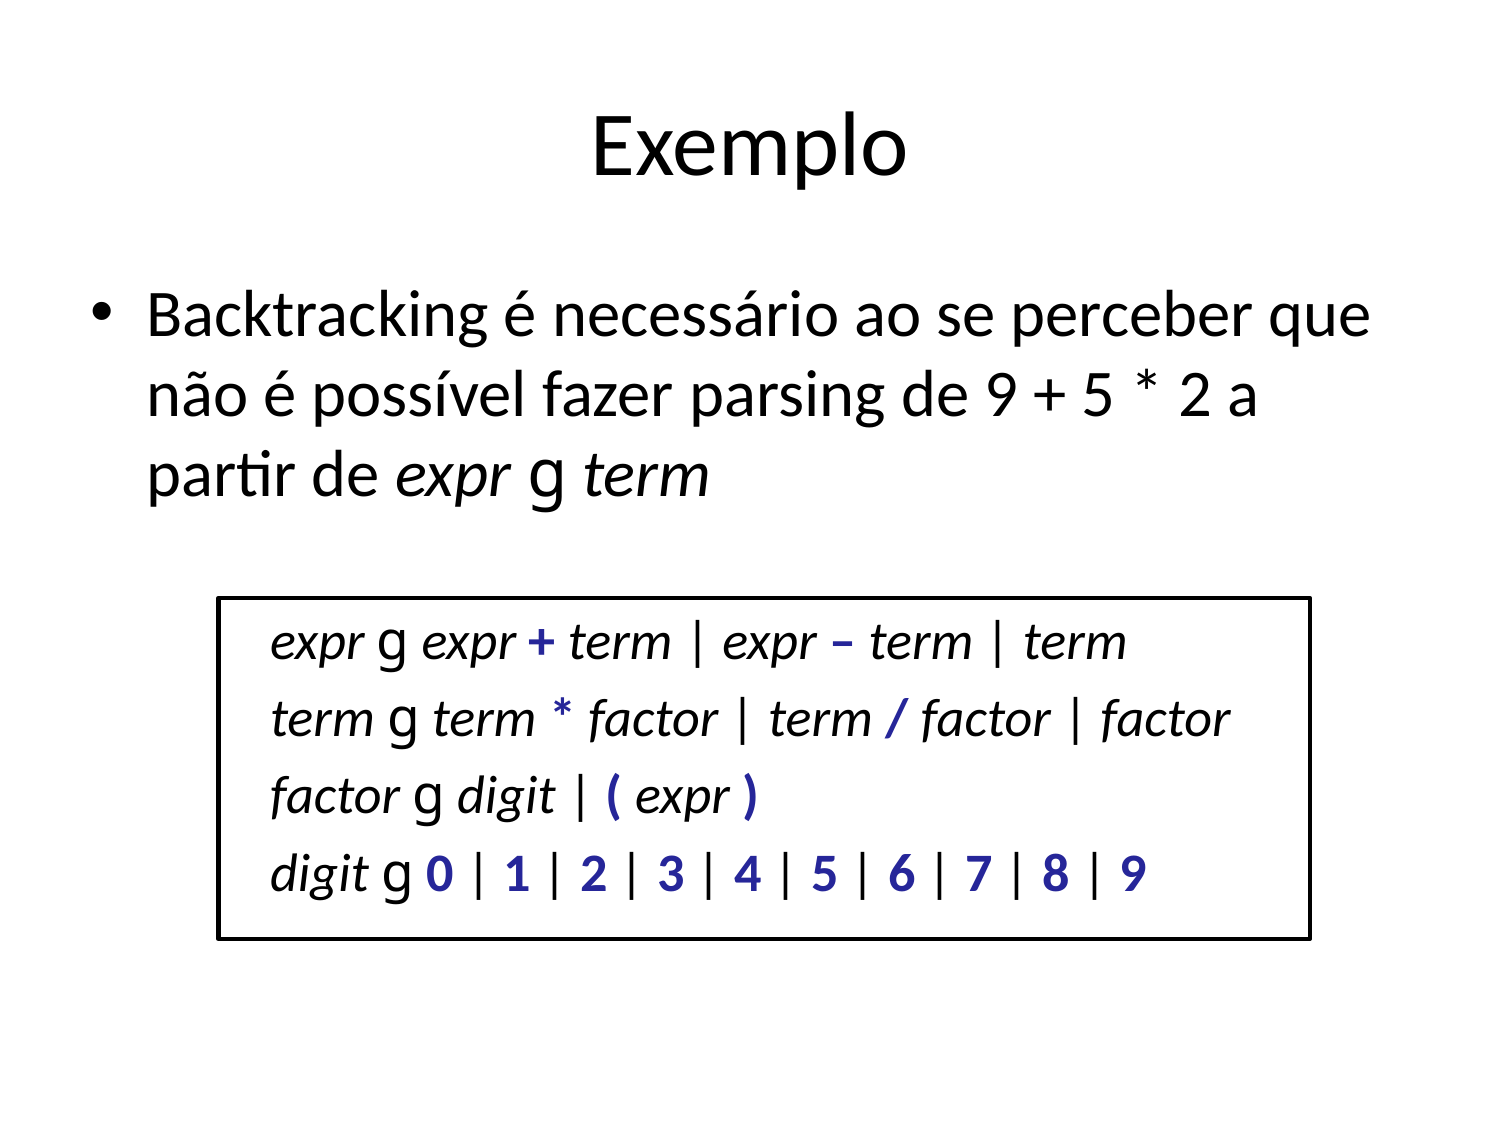

# Exemplo
Backtracking é necessário ao se perceber que não é possível fazer parsing de 9 + 5 * 2 a partir de expr g term
   expr g expr + term | expr – term | term
   term g term * factor | term / factor | factor
   factor g digit | ( expr )
   digit g 0 | 1 | 2 | 3 | 4 | 5 | 6 | 7 | 8 | 9